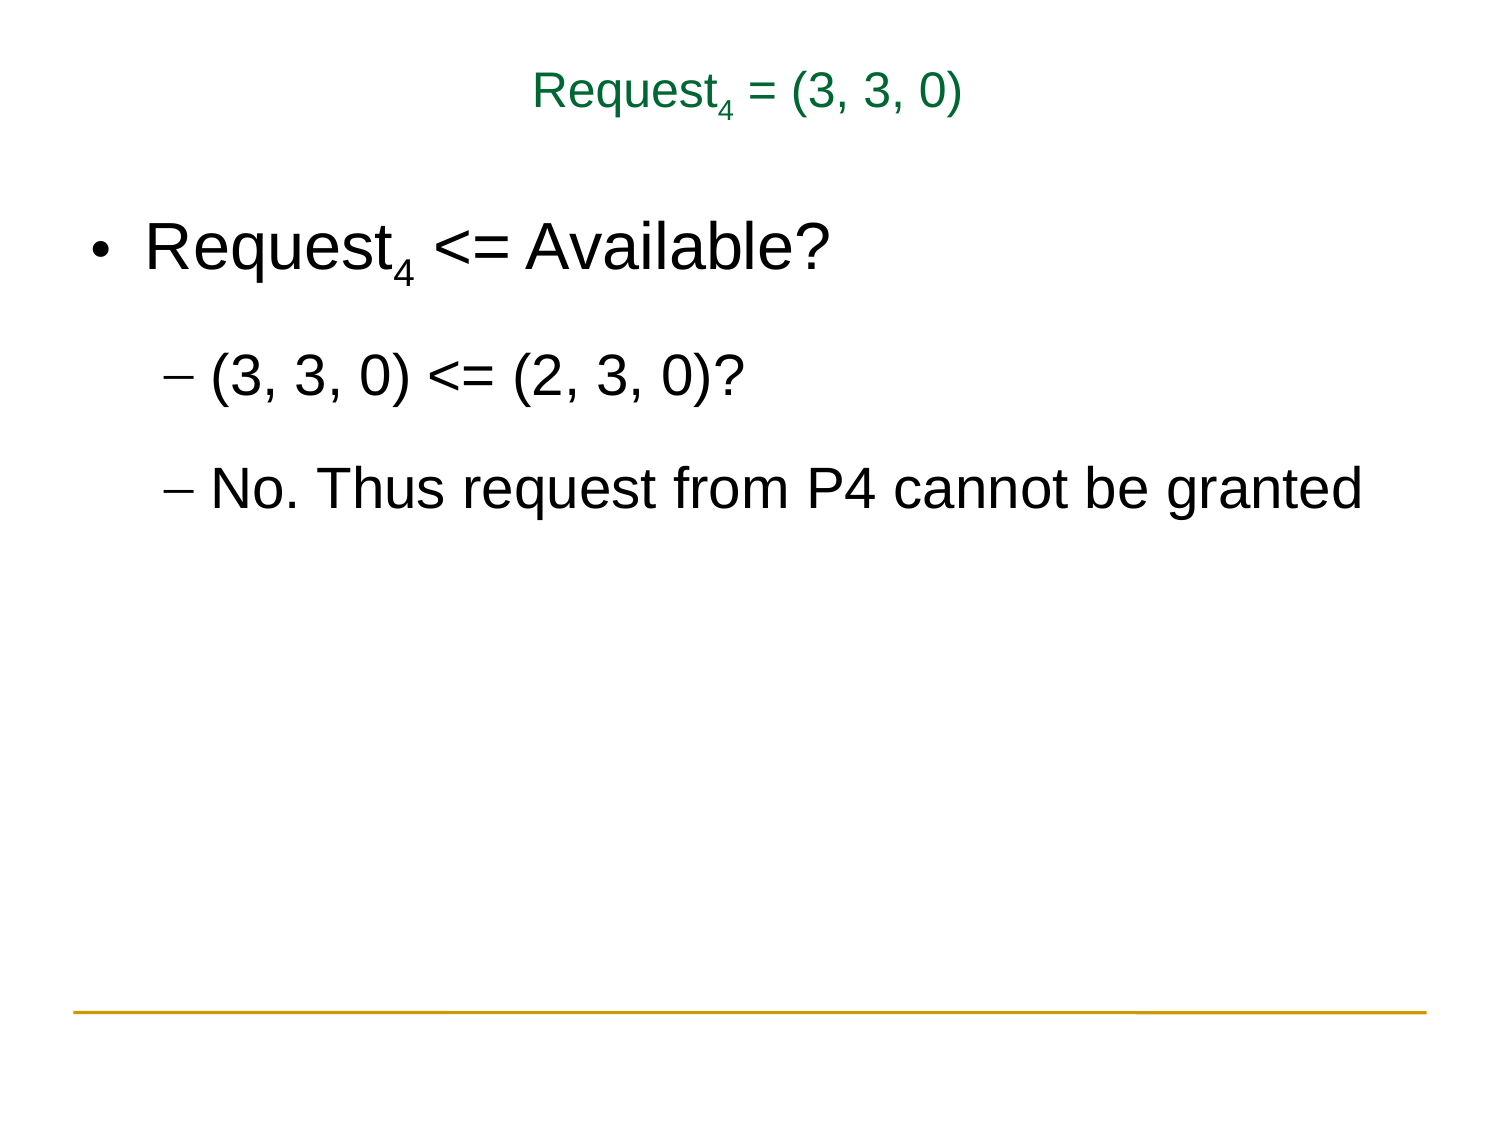

Request4 = (3, 3, 0)
Request4 <= Available?
(3, 3, 0) <= (2, 3, 0)?
No. Thus request from P4 cannot be granted